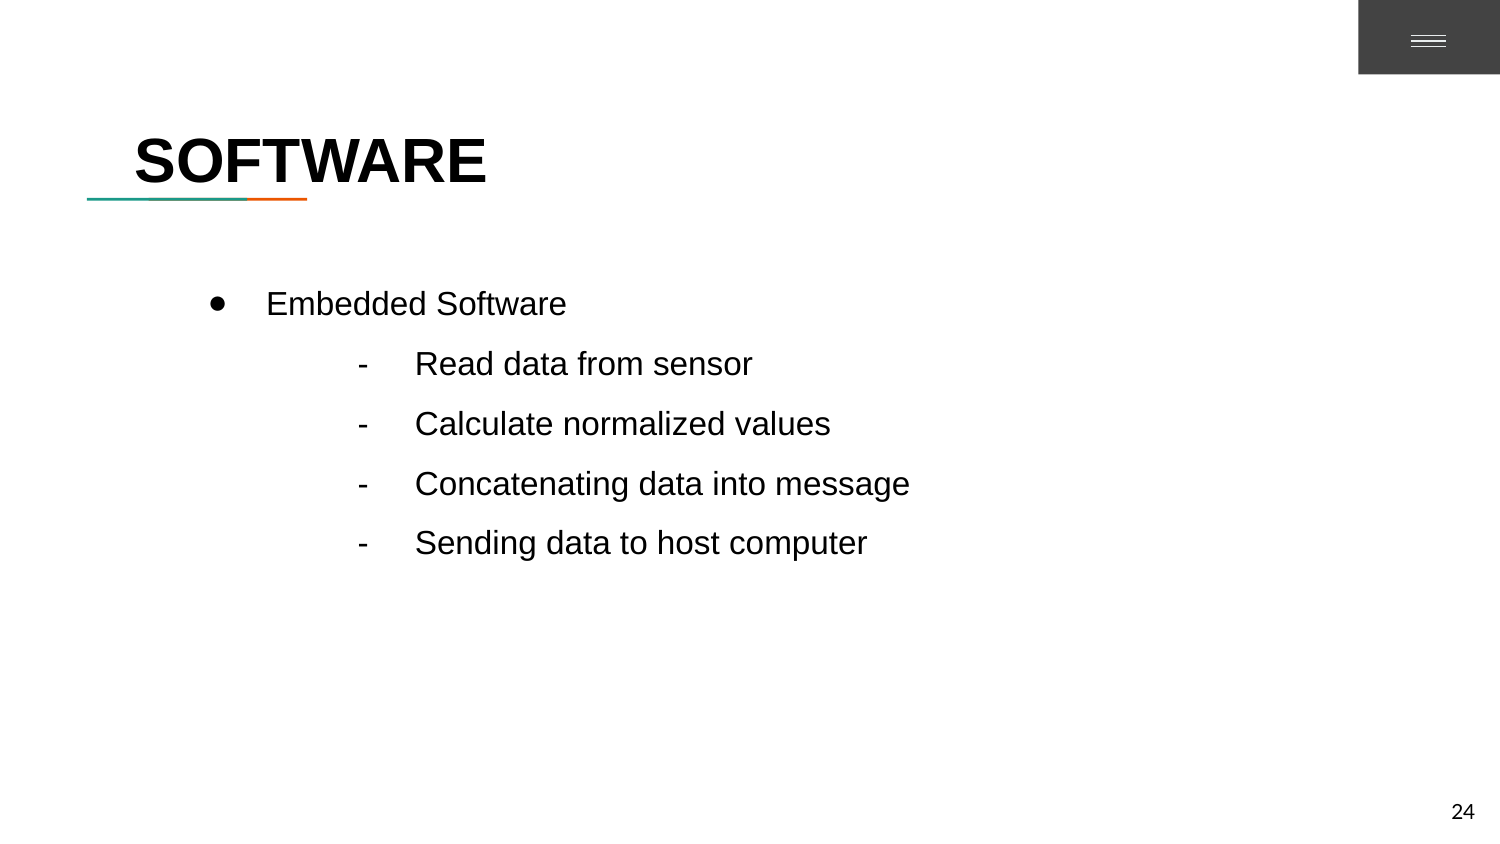

# SOFTWARE

Embedded Software
	-     Read data from sensor
	-     Calculate normalized values
	-     Concatenating data into message
	-     Sending data to host computer
24